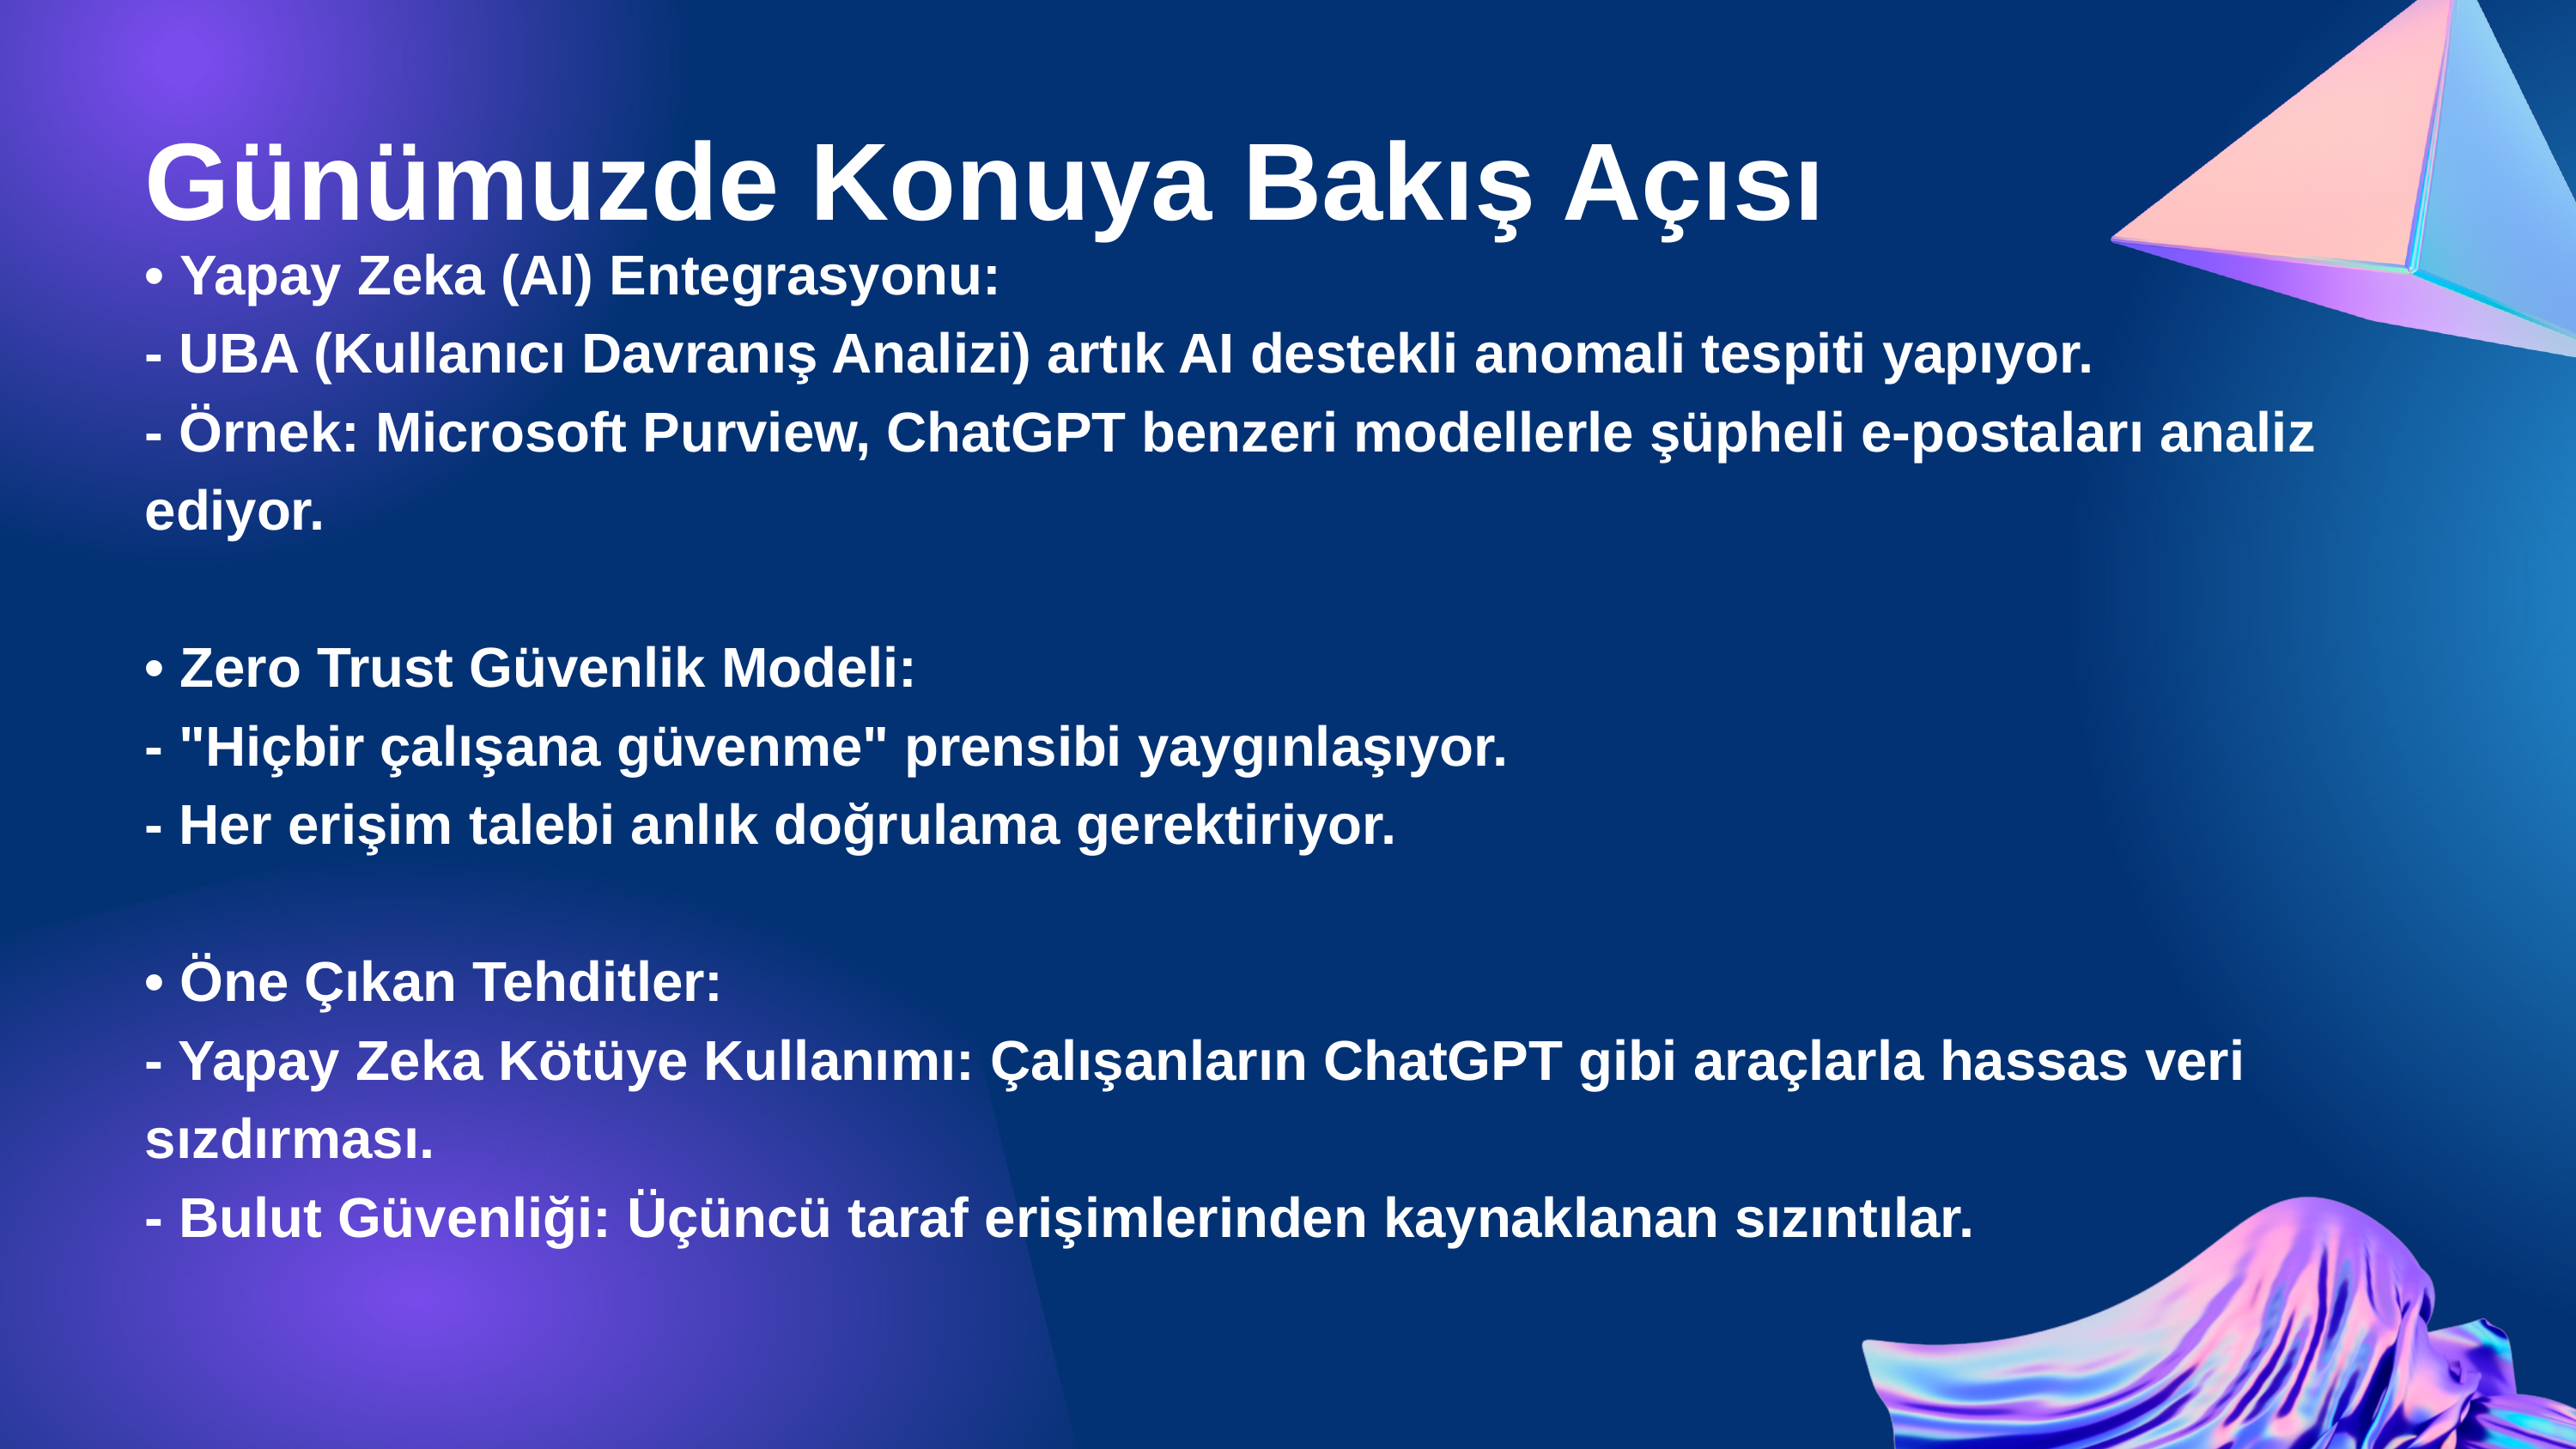

Günümuzde Konuya Bakış Açısı
• Yapay Zeka (AI) Entegrasyonu:
- UBA (Kullanıcı Davranış Analizi) artık AI destekli anomali tespiti yapıyor.
- Örnek: Microsoft Purview, ChatGPT benzeri modellerle şüpheli e-postaları analiz ediyor.

• Zero Trust Güvenlik Modeli:
- "Hiçbir çalışana güvenme" prensibi yaygınlaşıyor.
- Her erişim talebi anlık doğrulama gerektiriyor.

• Öne Çıkan Tehditler:
- Yapay Zeka Kötüye Kullanımı: Çalışanların ChatGPT gibi araçlarla hassas veri sızdırması.
- Bulut Güvenliği: Üçüncü taraf erişimlerinden kaynaklanan sızıntılar.